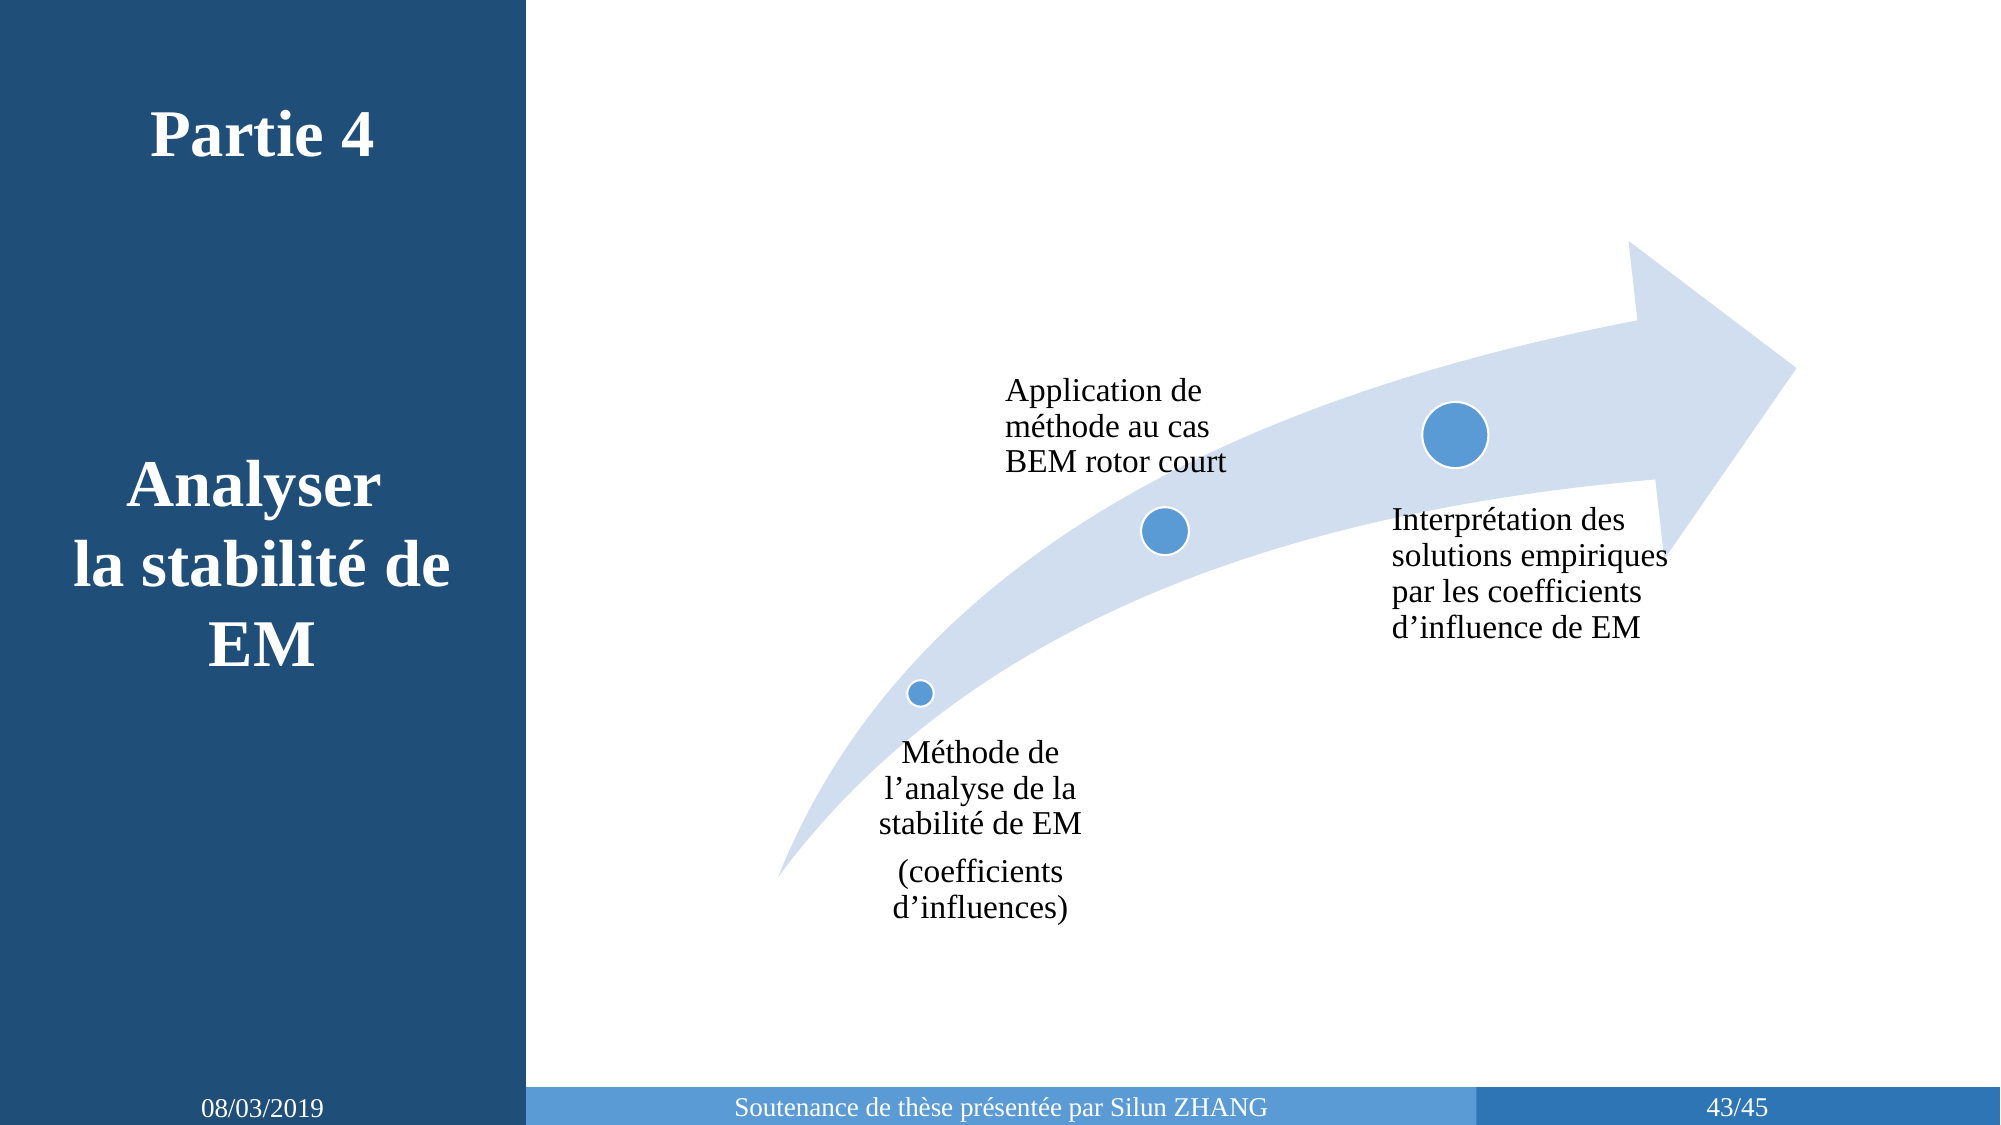

Partie 4
Méthode de l’analyse de la stabilité de EM
(coefficients d’influences)
Application de méthode au cas BEM rotor court
Interprétation des solutions empiriques par les coefficients d’influence de EM
Analyser
la stabilité de EM
Soutenance de thèse présentée par Silun ZHANG
43/45
08/03/2019